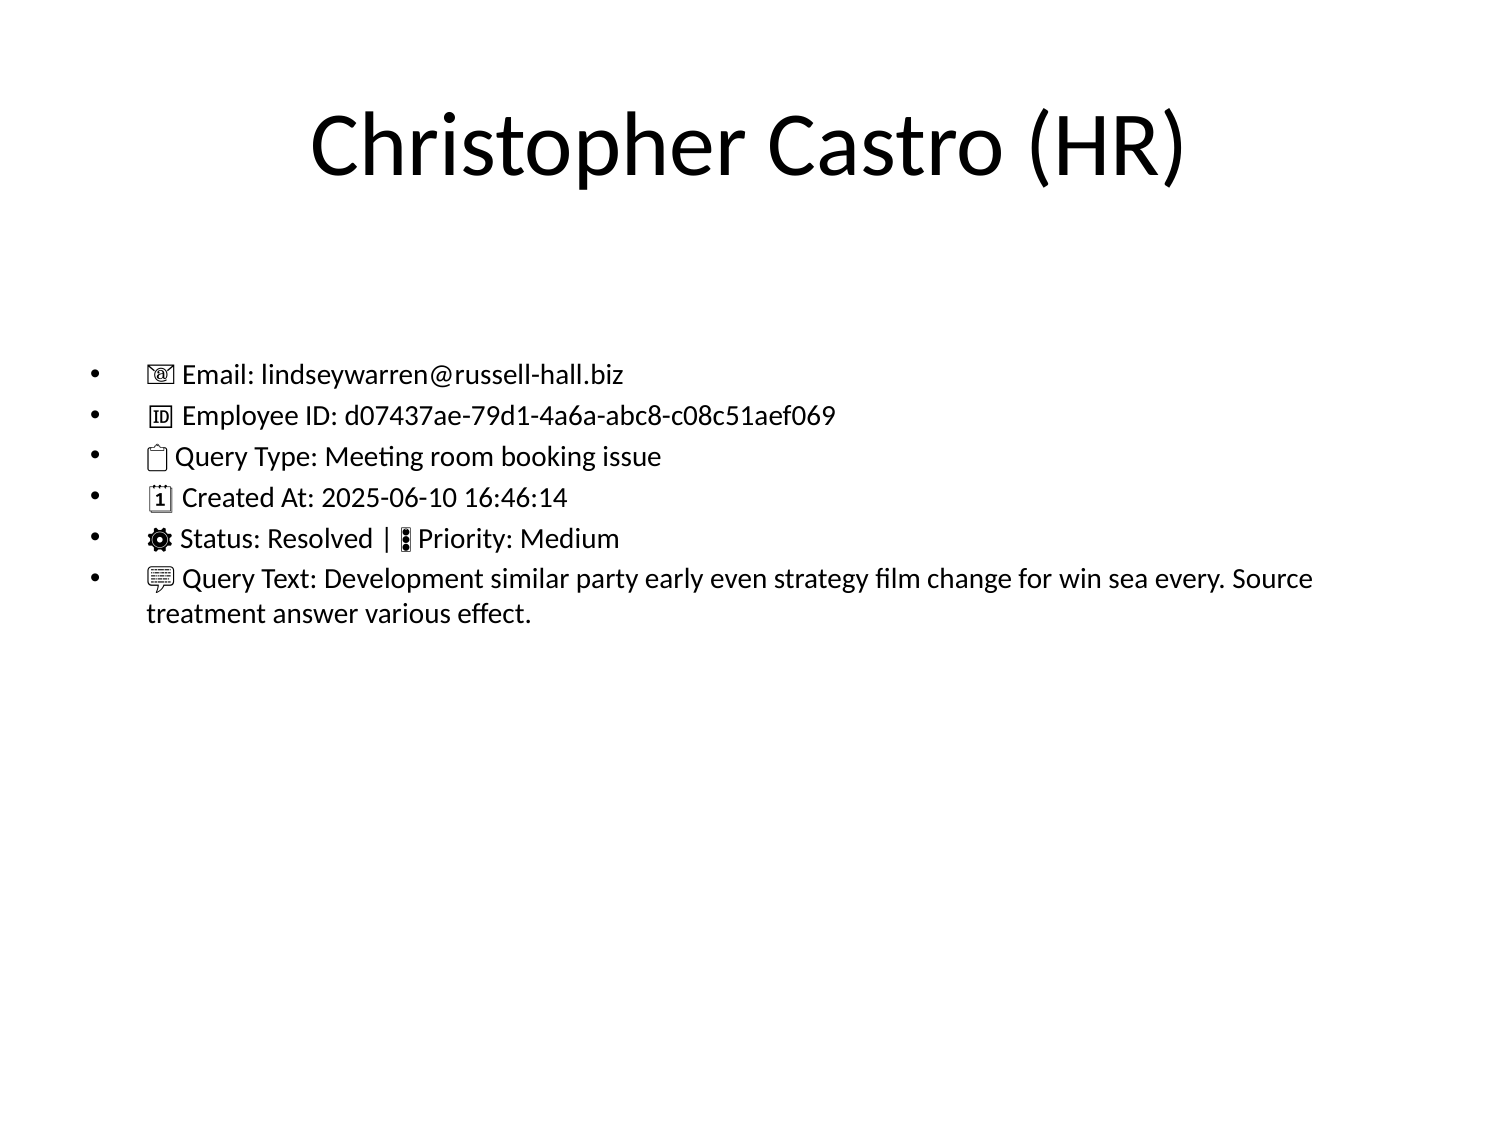

# Christopher Castro (HR)

📧 Email: lindseywarren@russell-hall.biz
🆔 Employee ID: d07437ae-79d1-4a6a-abc8-c08c51aef069
📋 Query Type: Meeting room booking issue
🗓 Created At: 2025-06-10 16:46:14
⚙ Status: Resolved | 🚦 Priority: Medium
💬 Query Text: Development similar party early even strategy film change for win sea every. Source treatment answer various effect.